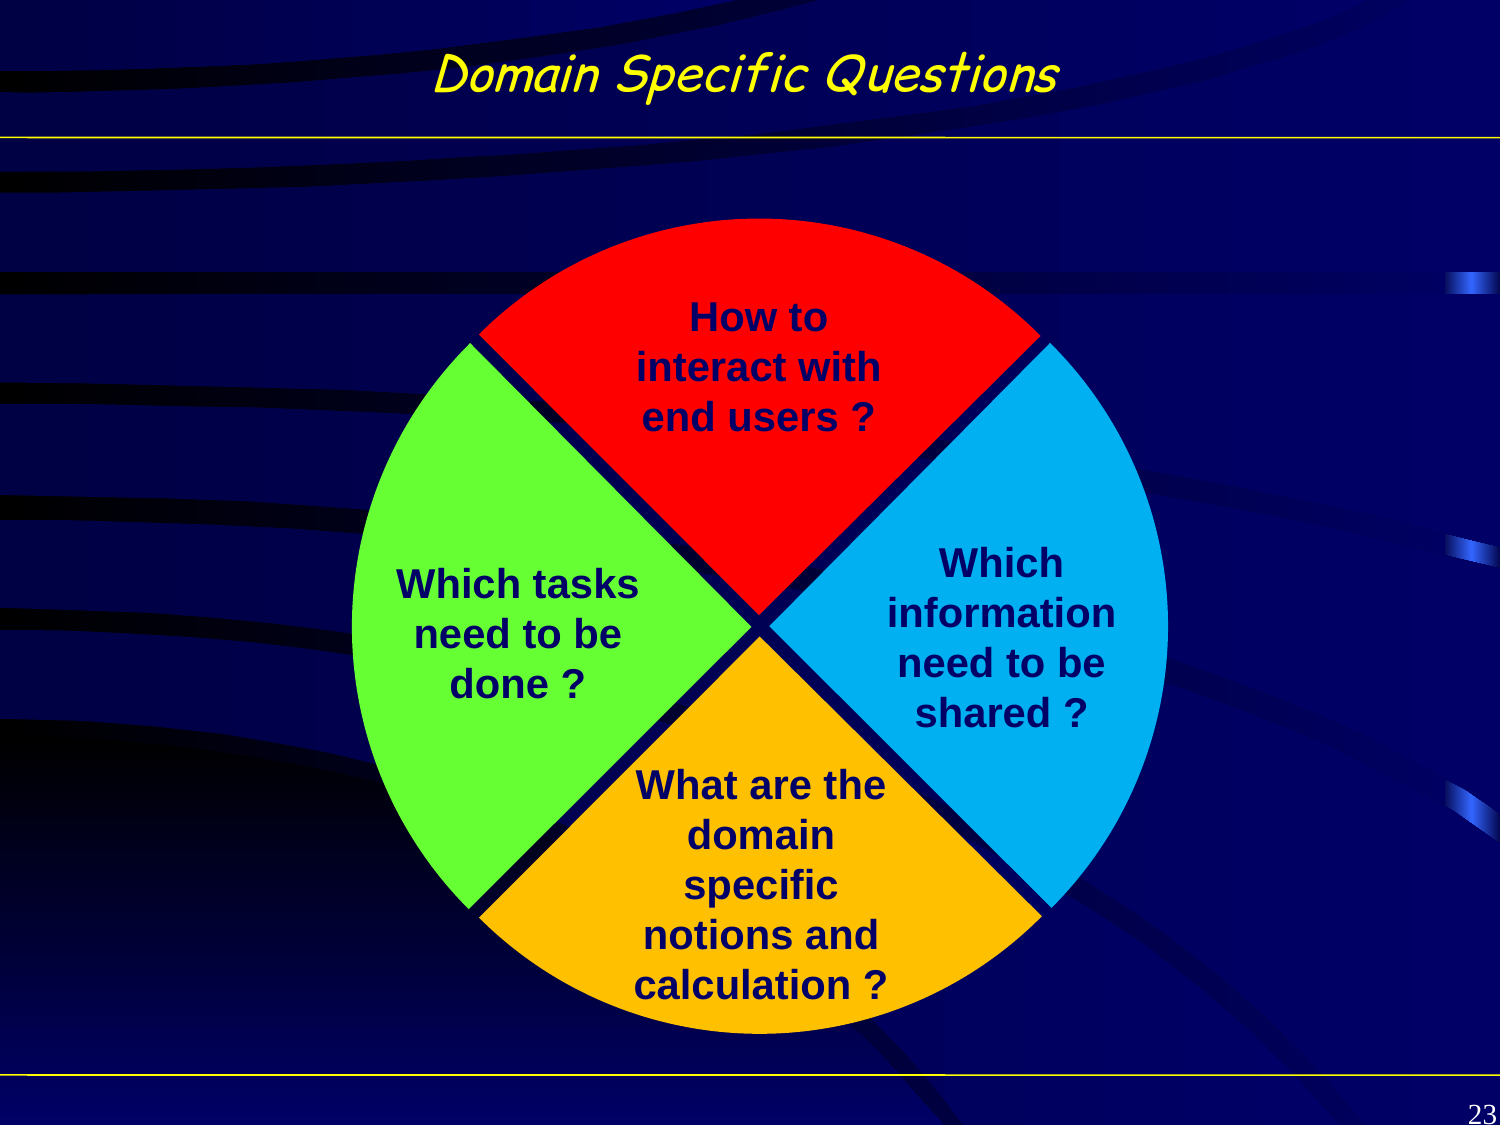

23
Domain Specific Questions

Which tasks need to be done ?

Which information need to be shared ?

What are the domain specific notions and calculation ?
How to interact with end users ?